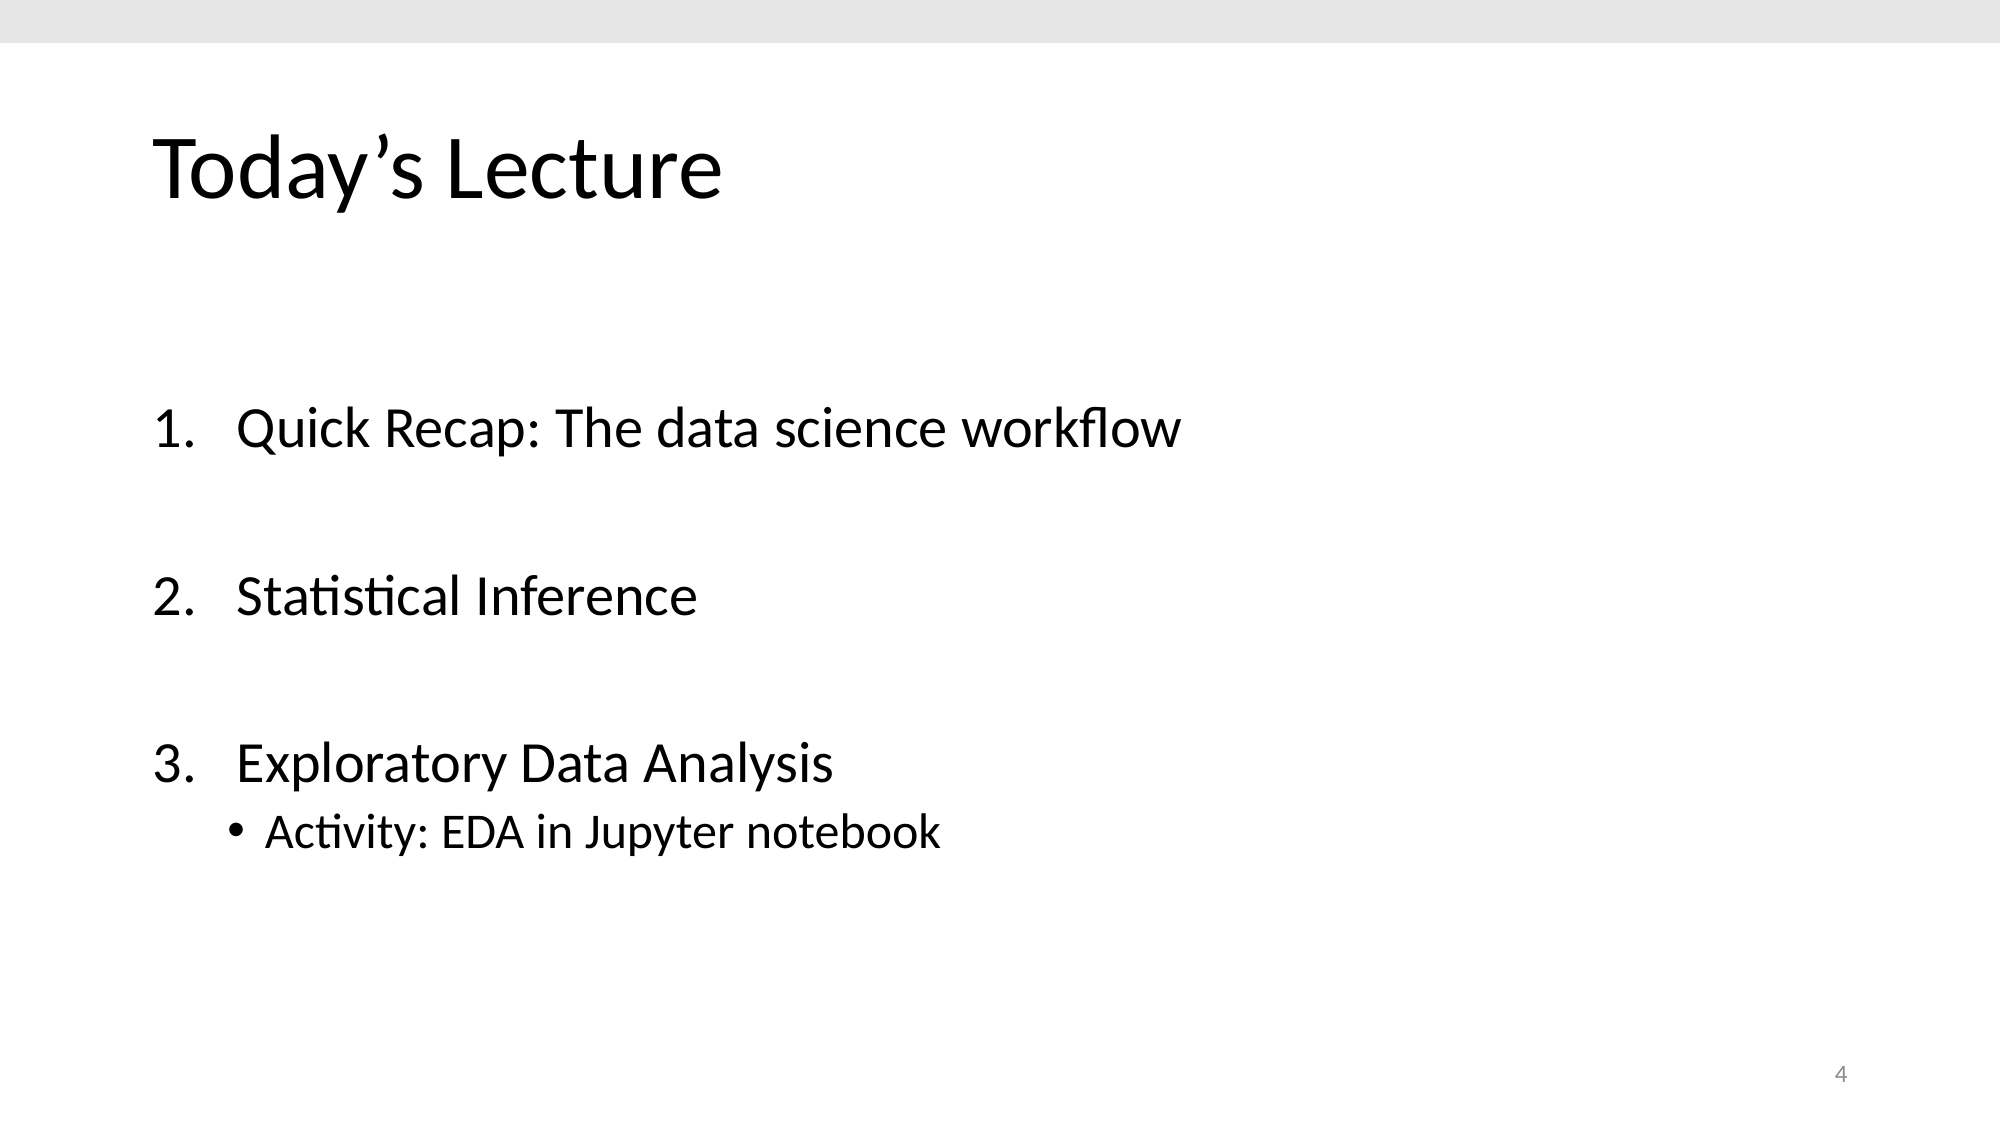

# Today’s Lecture

Quick Recap: The data science workflow

Statistical Inference

Exploratory Data Analysis
Activity: EDA in Jupyter notebook

4